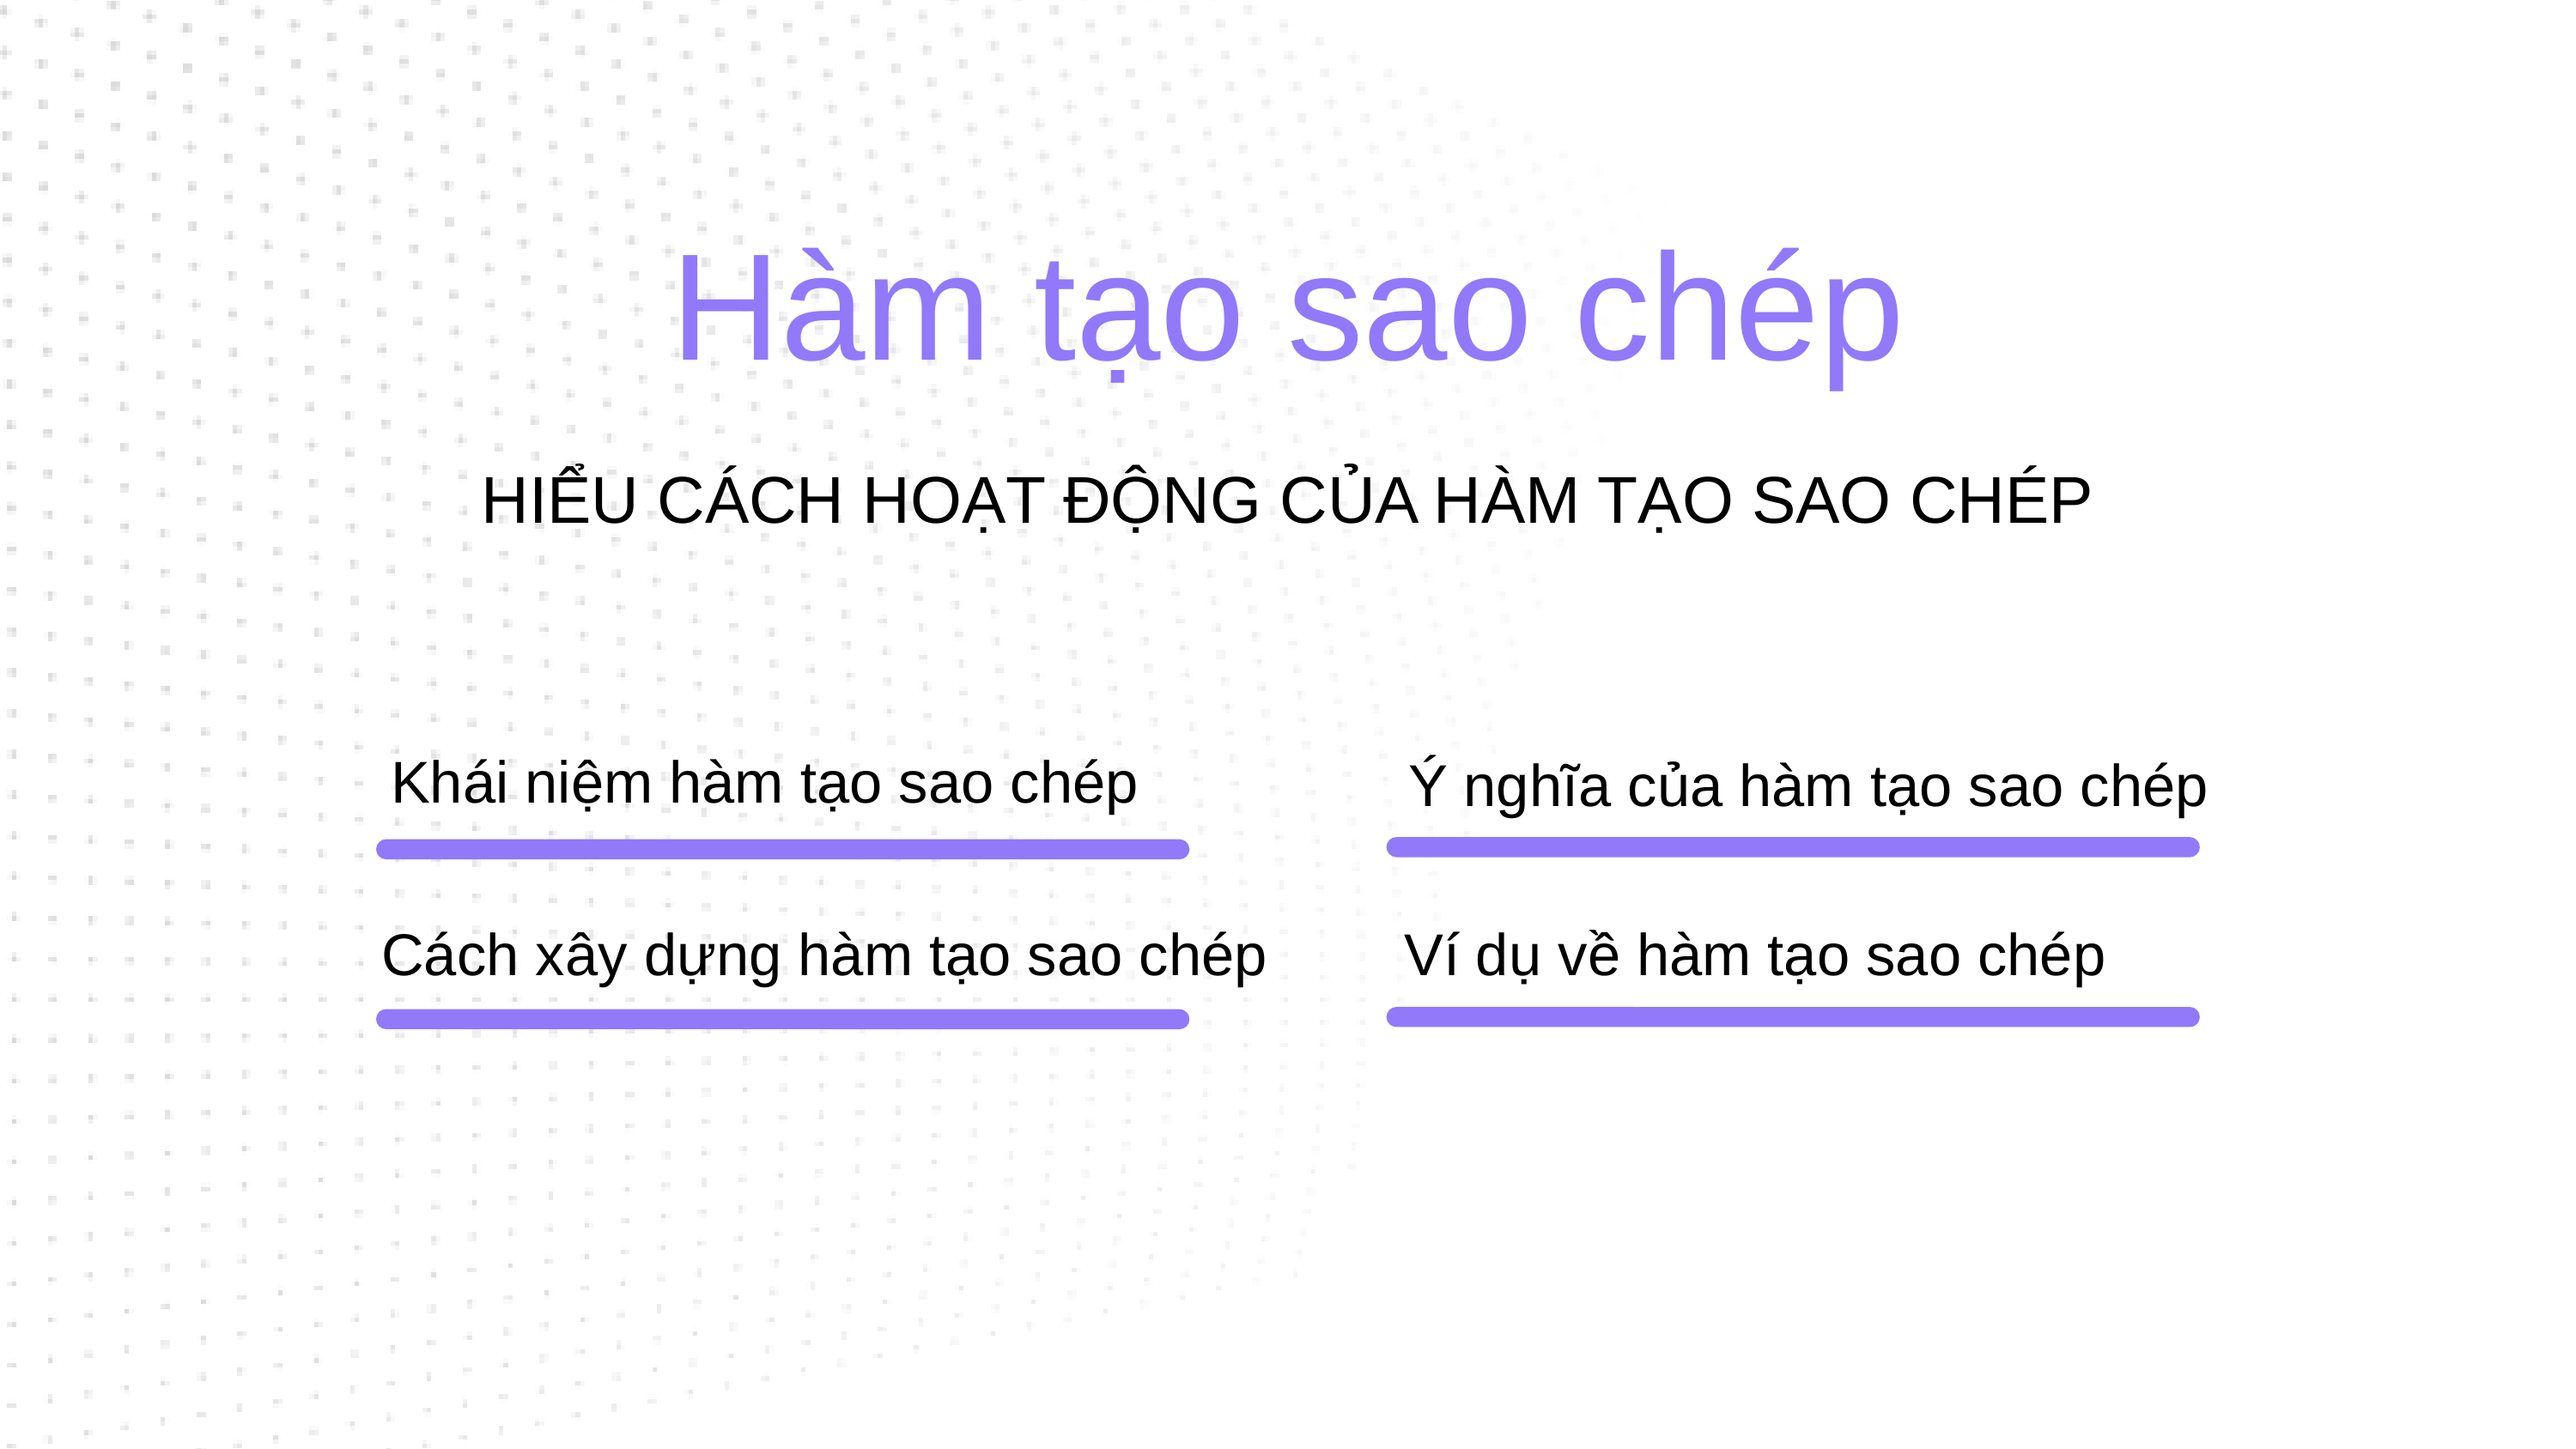

Hàm tạo sao chép
HIỂU CÁCH HOẠT ĐỘNG CỦA HÀM TẠO SAO CHÉP
Khái niệm hàm tạo sao chép
Ý nghĩa của hàm tạo sao chép

Cách xây dựng hàm tạo sao chép
Ví dụ về hàm tạo sao chép